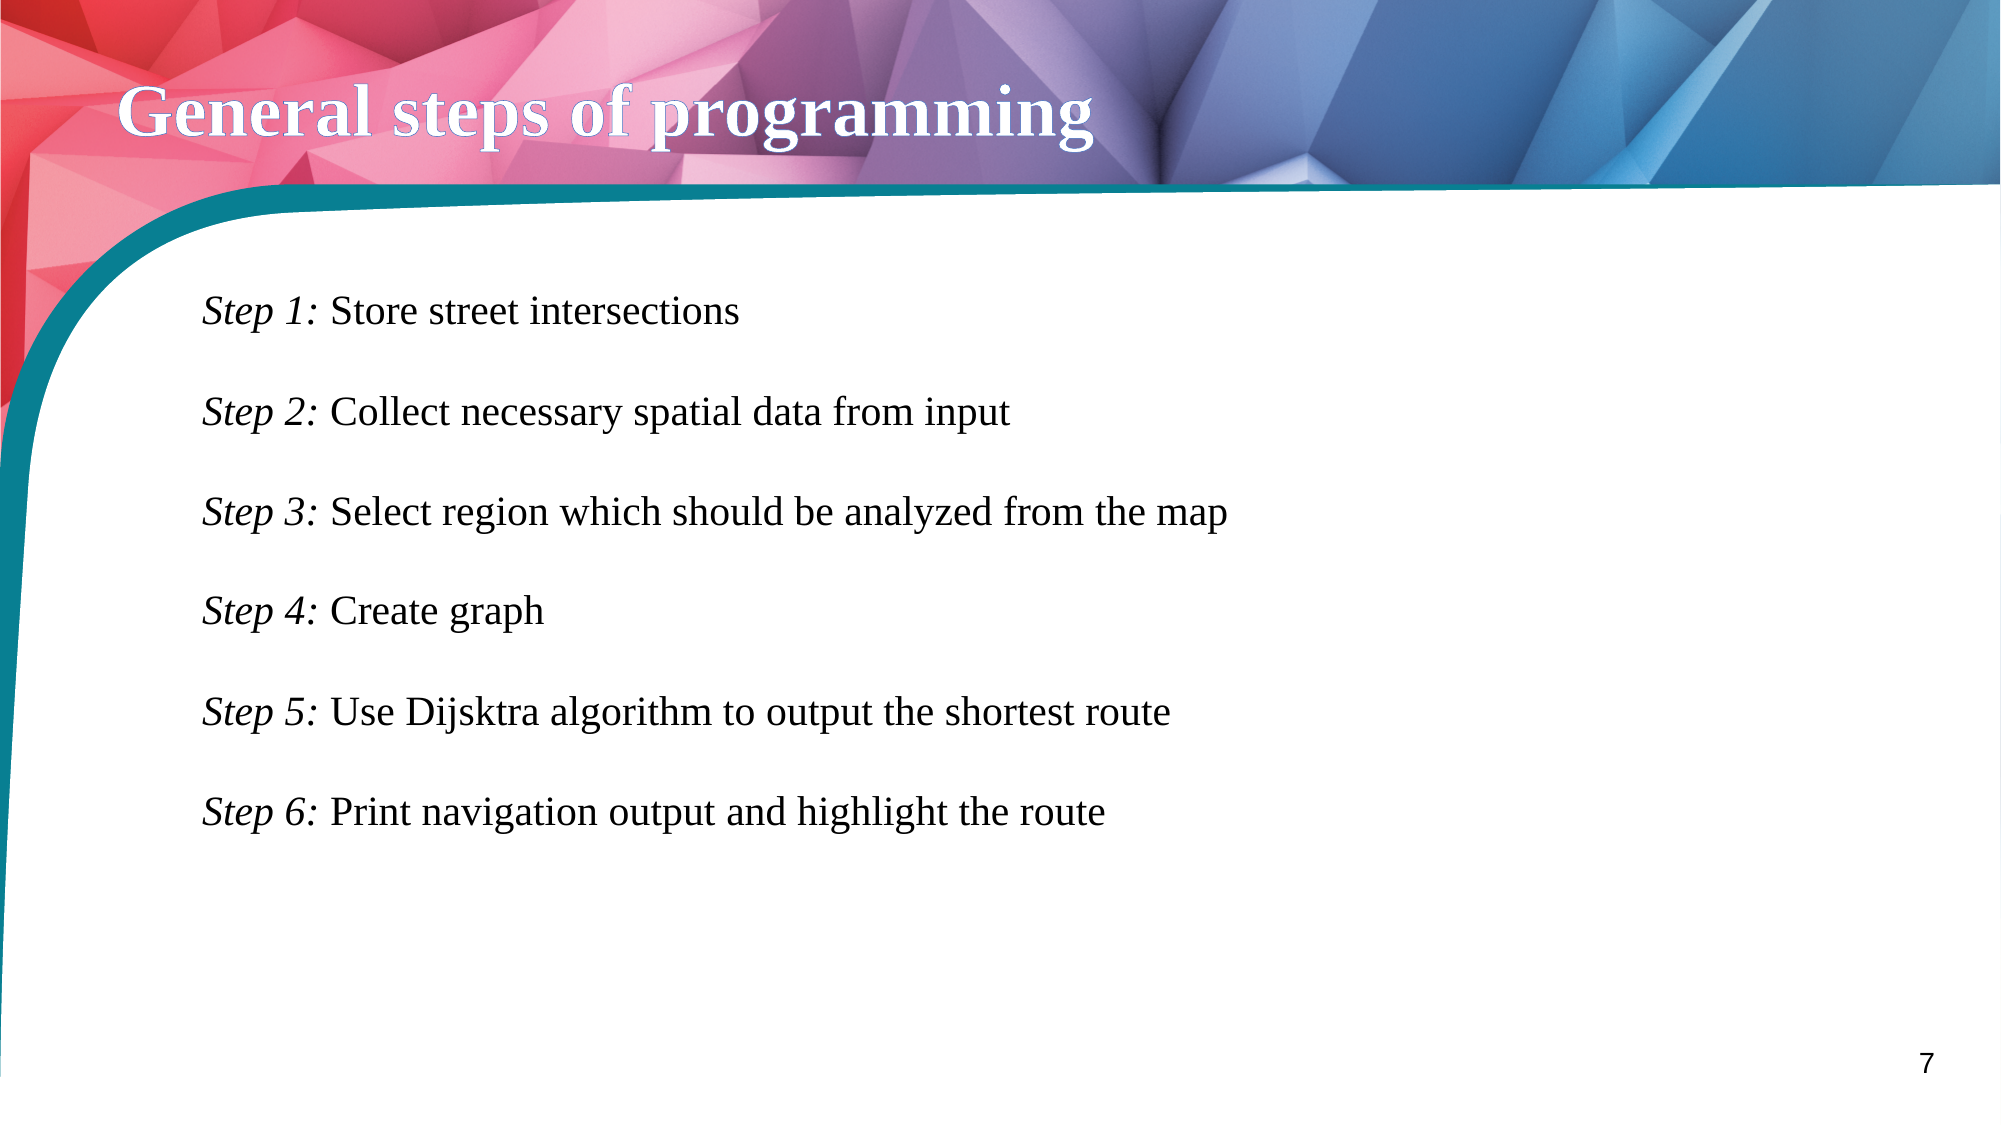

General steps of programming
Step 1: Store street intersections

Step 2: Collect necessary spatial data from input

Step 3: Select region which should be analyzed from the map

Step 4: Create graph

Step 5: Use Dijsktra algorithm to output the shortest route

Step 6: Print navigation output and highlight the route

7